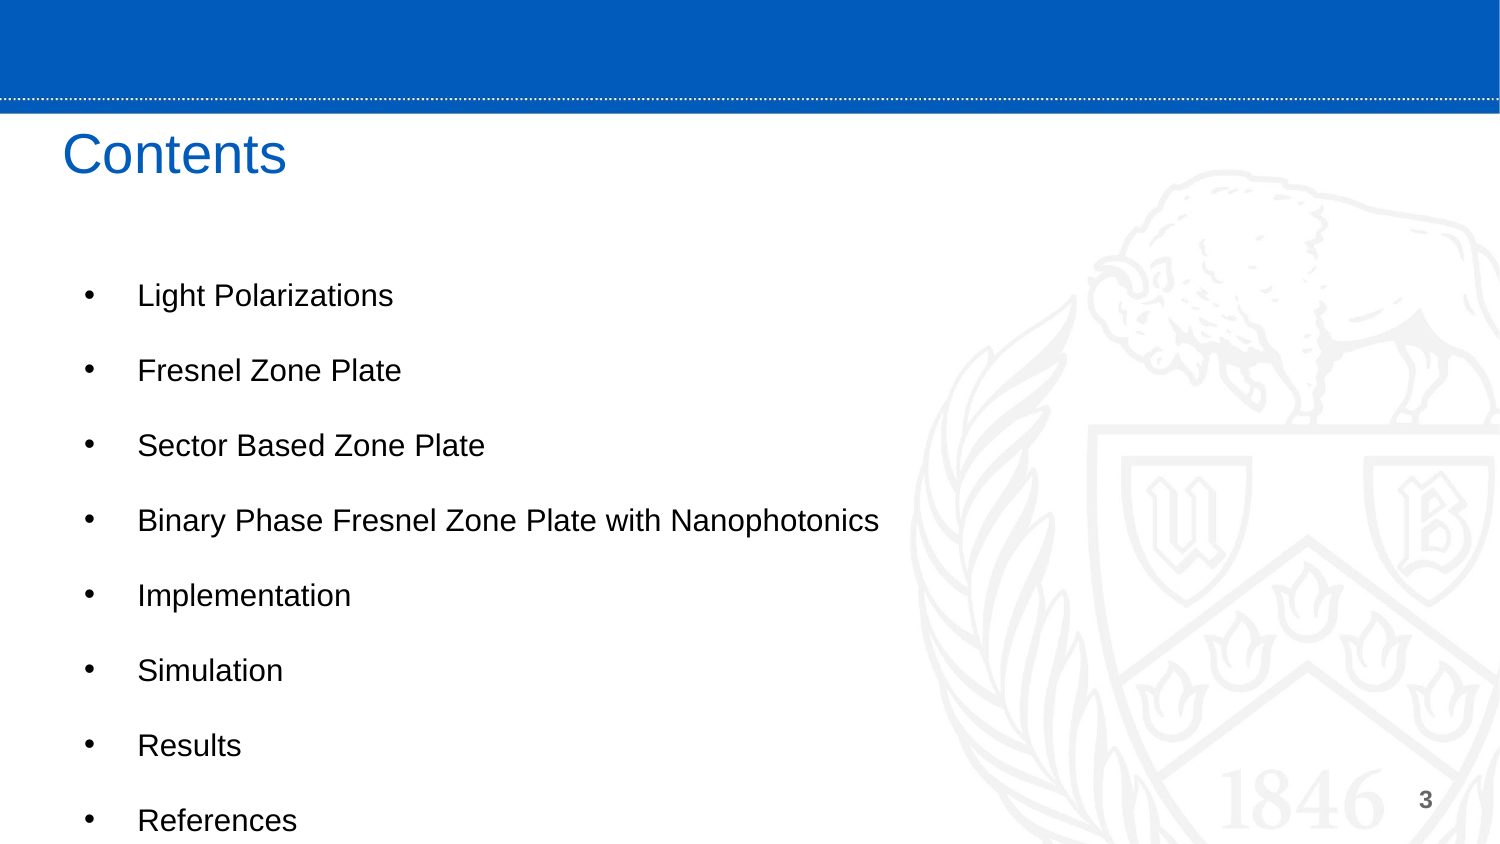

# Contents
Light Polarizations
Fresnel Zone Plate
Sector Based Zone Plate
Binary Phase Fresnel Zone Plate with Nanophotonics
Implementation
Simulation
Results
References